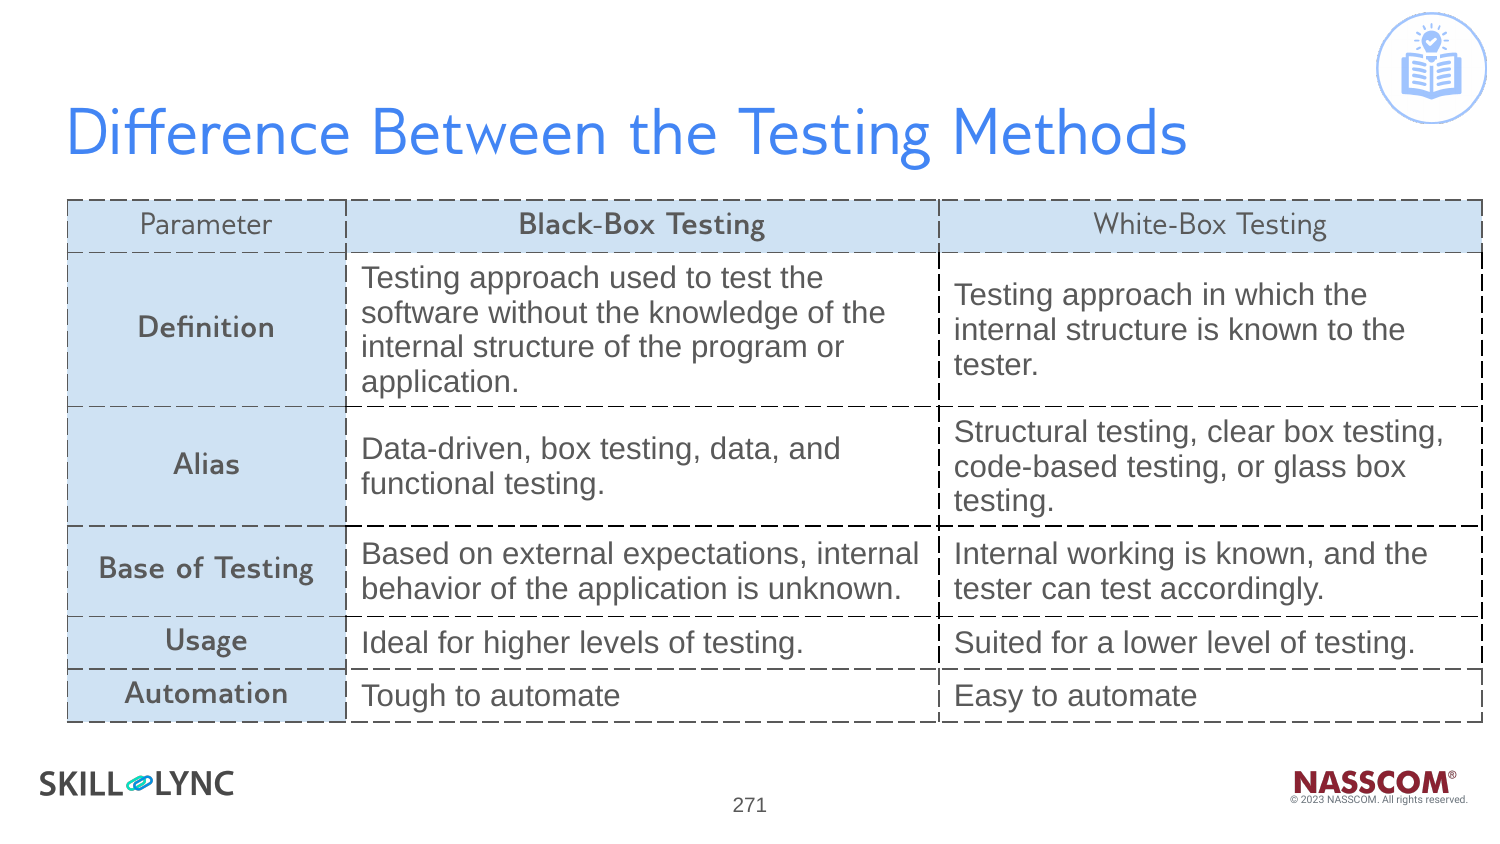

# Difference Between the Testing Methods
| Parameter | Black-Box Testing | White-Box Testing |
| --- | --- | --- |
| Definition | Testing approach used to test the software without the knowledge of the internal structure of the program or application. | Testing approach in which the internal structure is known to the tester. |
| Alias | Data-driven, box testing, data, and functional testing. | Structural testing, clear box testing, code-based testing, or glass box testing. |
| Base of Testing | Based on external expectations, internal behavior of the application is unknown. | Internal working is known, and the tester can test accordingly. |
| Usage | Ideal for higher levels of testing. | Suited for a lower level of testing. |
| Automation | Tough to automate | Easy to automate |
271